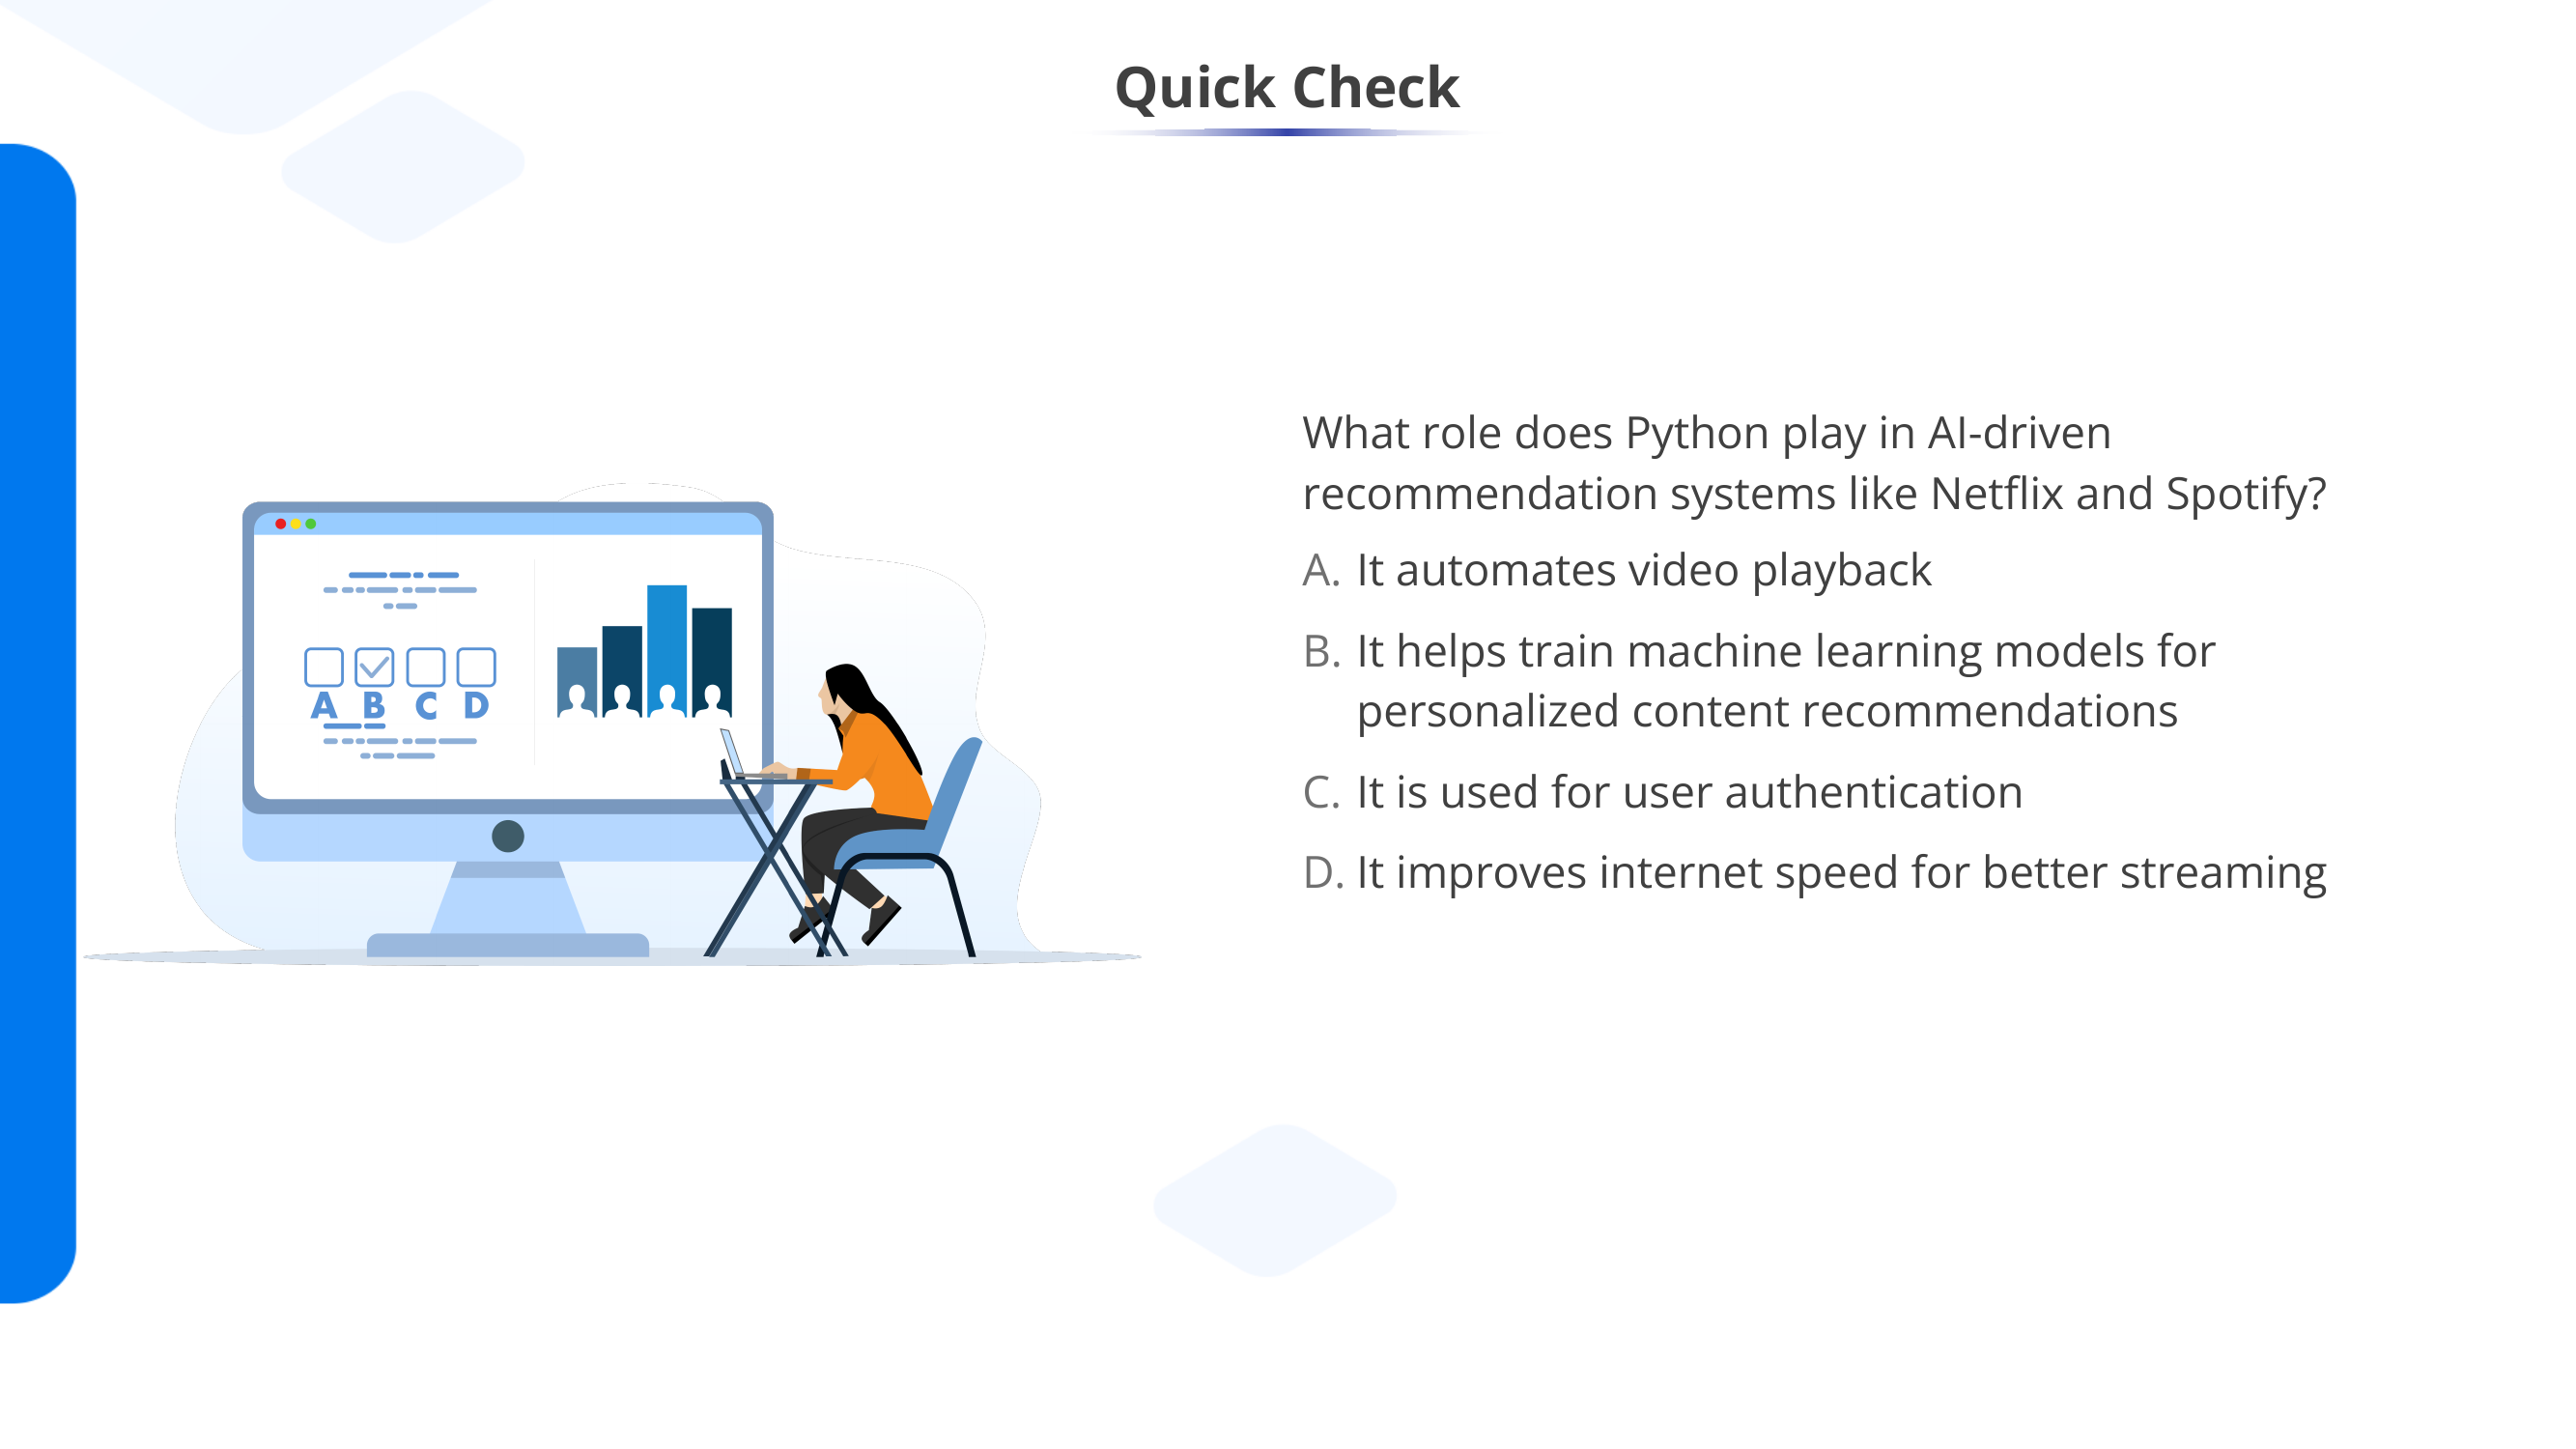

What role does Python play in AI-driven recommendation systems like Netflix and Spotify?
It automates video playback
It helps train machine learning models for personalized content recommendations
It is used for user authentication
It improves internet speed for better streaming